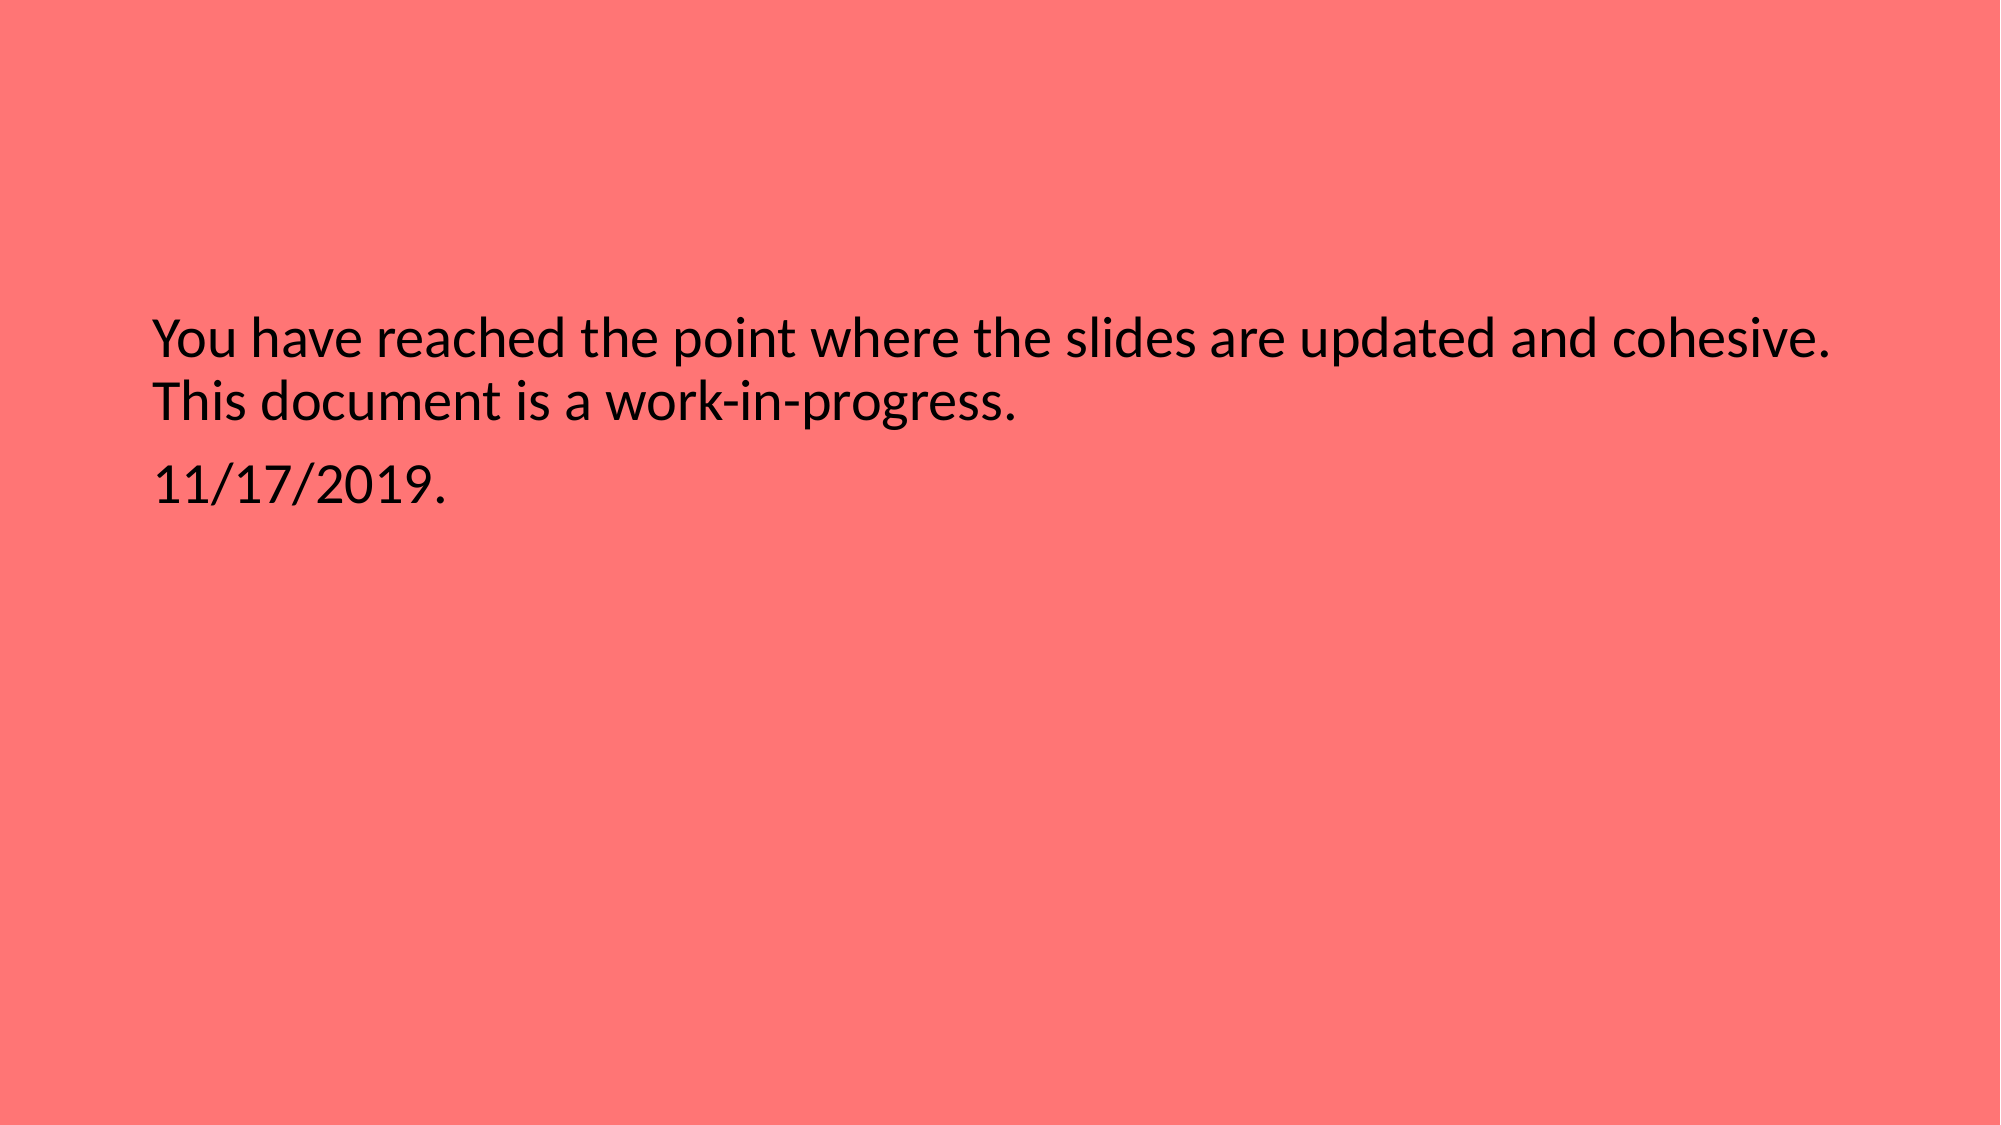

#
You have reached the point where the slides are updated and cohesive. This document is a work-in-progress.
11/17/2019.